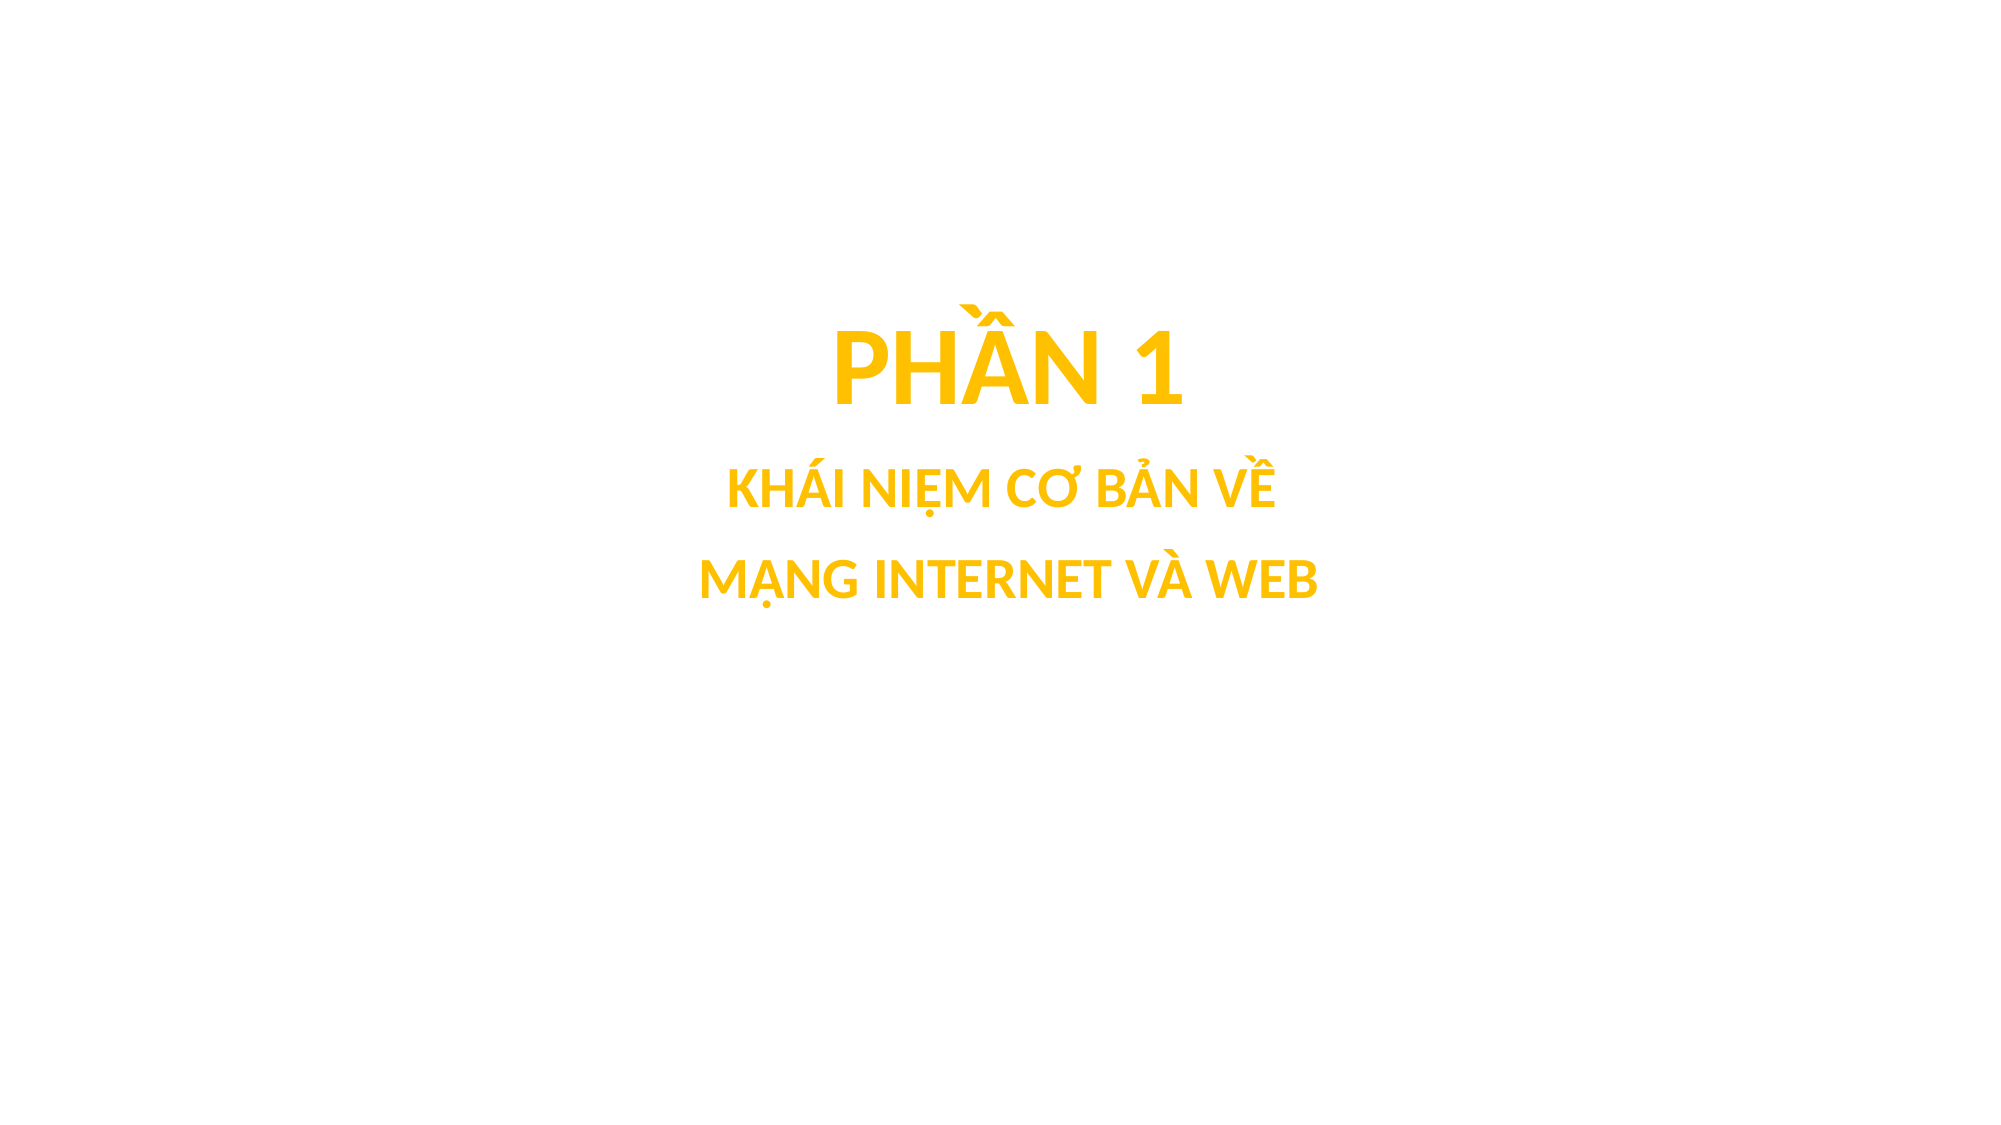

#
PHẦN 1
KHÁI NIỆM CƠ BẢN VỀ
MẠNG INTERNET VÀ WEB